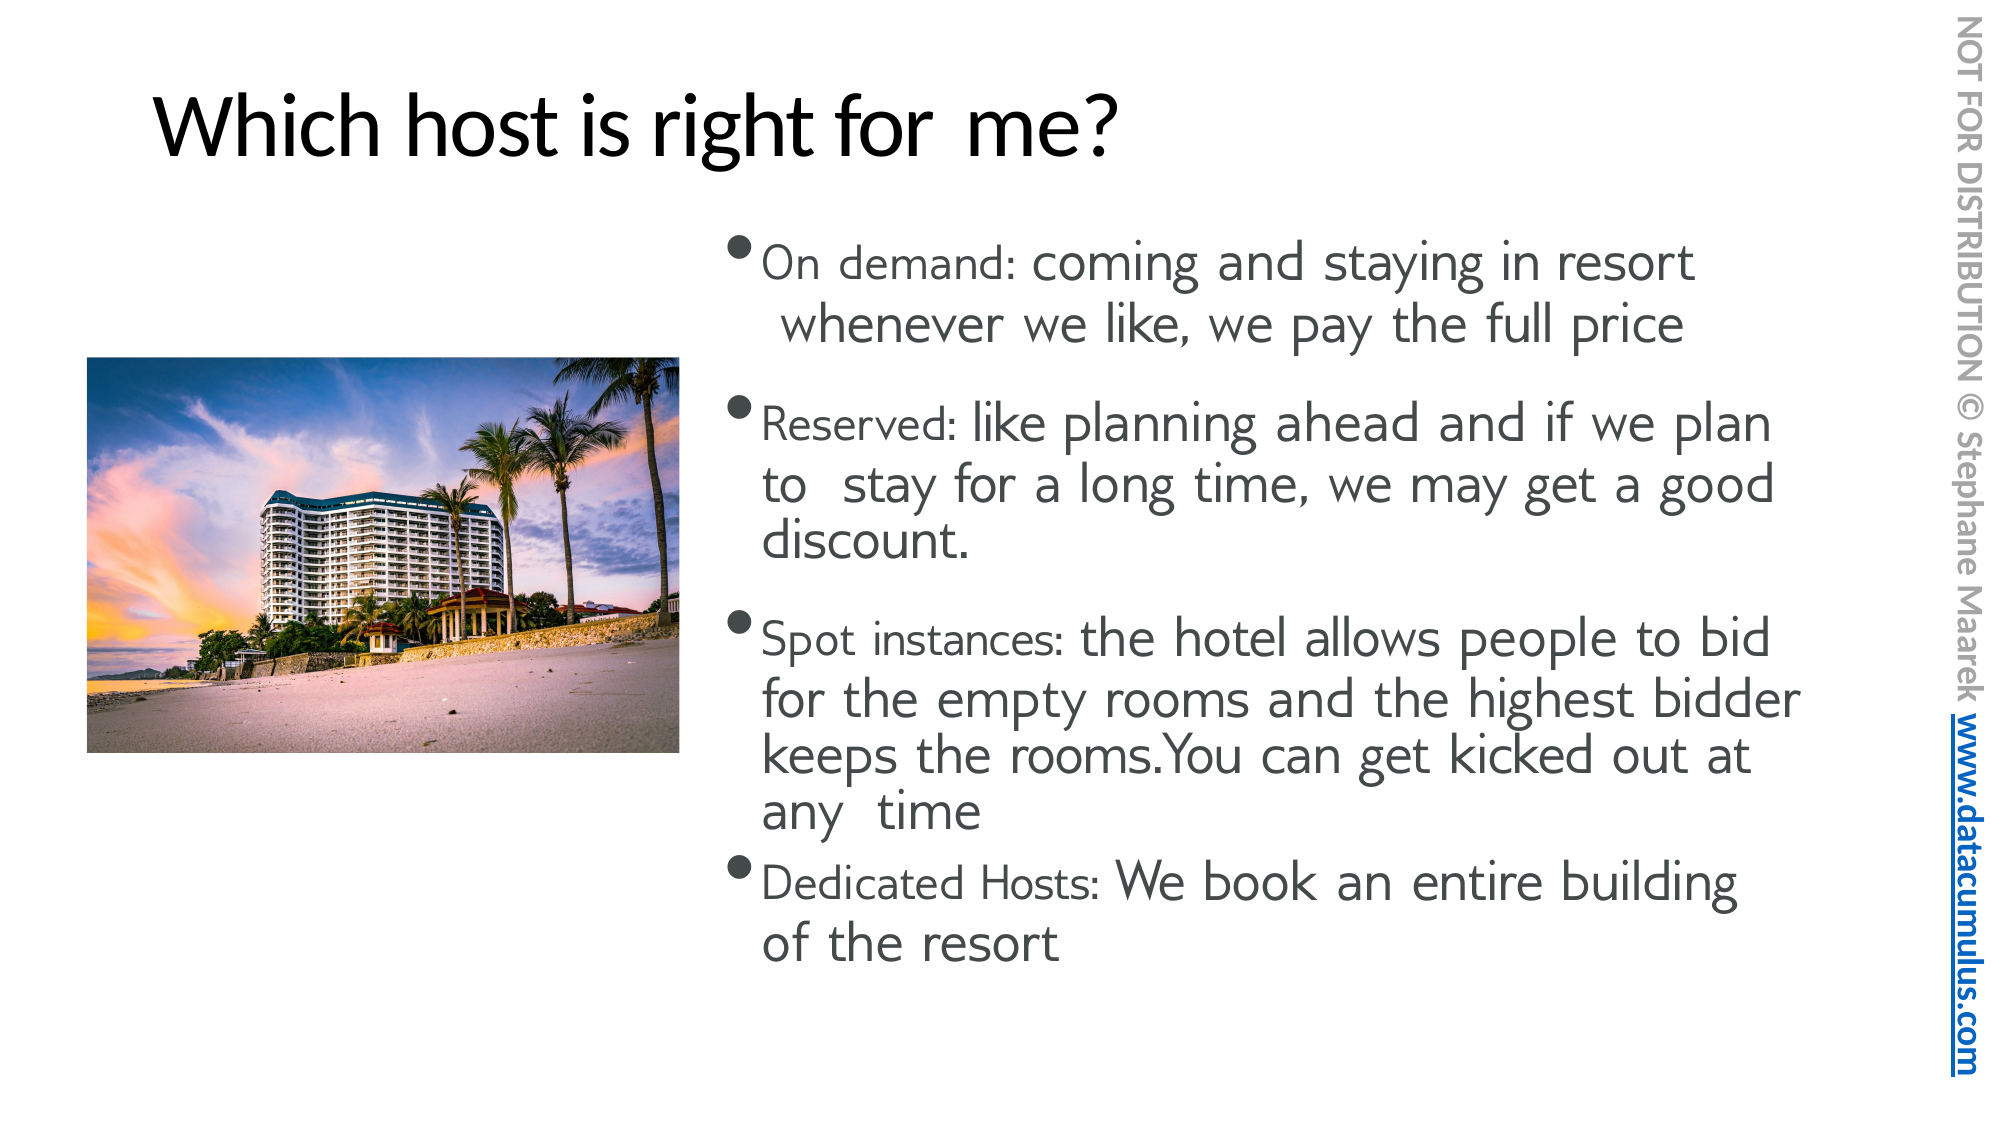

NOT FOR DISTRIBUTION © Stephane Maarek www.datacumulus.com
# Which host is right for me?
On demand: coming and staying in resort  whenever we like, we pay the full price
Reserved: like planning ahead and if we plan to  stay for a long time, we may get a good  discount.
Spot instances: the hotel allows people to bid  for the empty rooms and the highest bidder  keeps the rooms.You can get kicked out at any  time
Dedicated Hosts: We book an entire building  of the resort

© Stephane Maarek